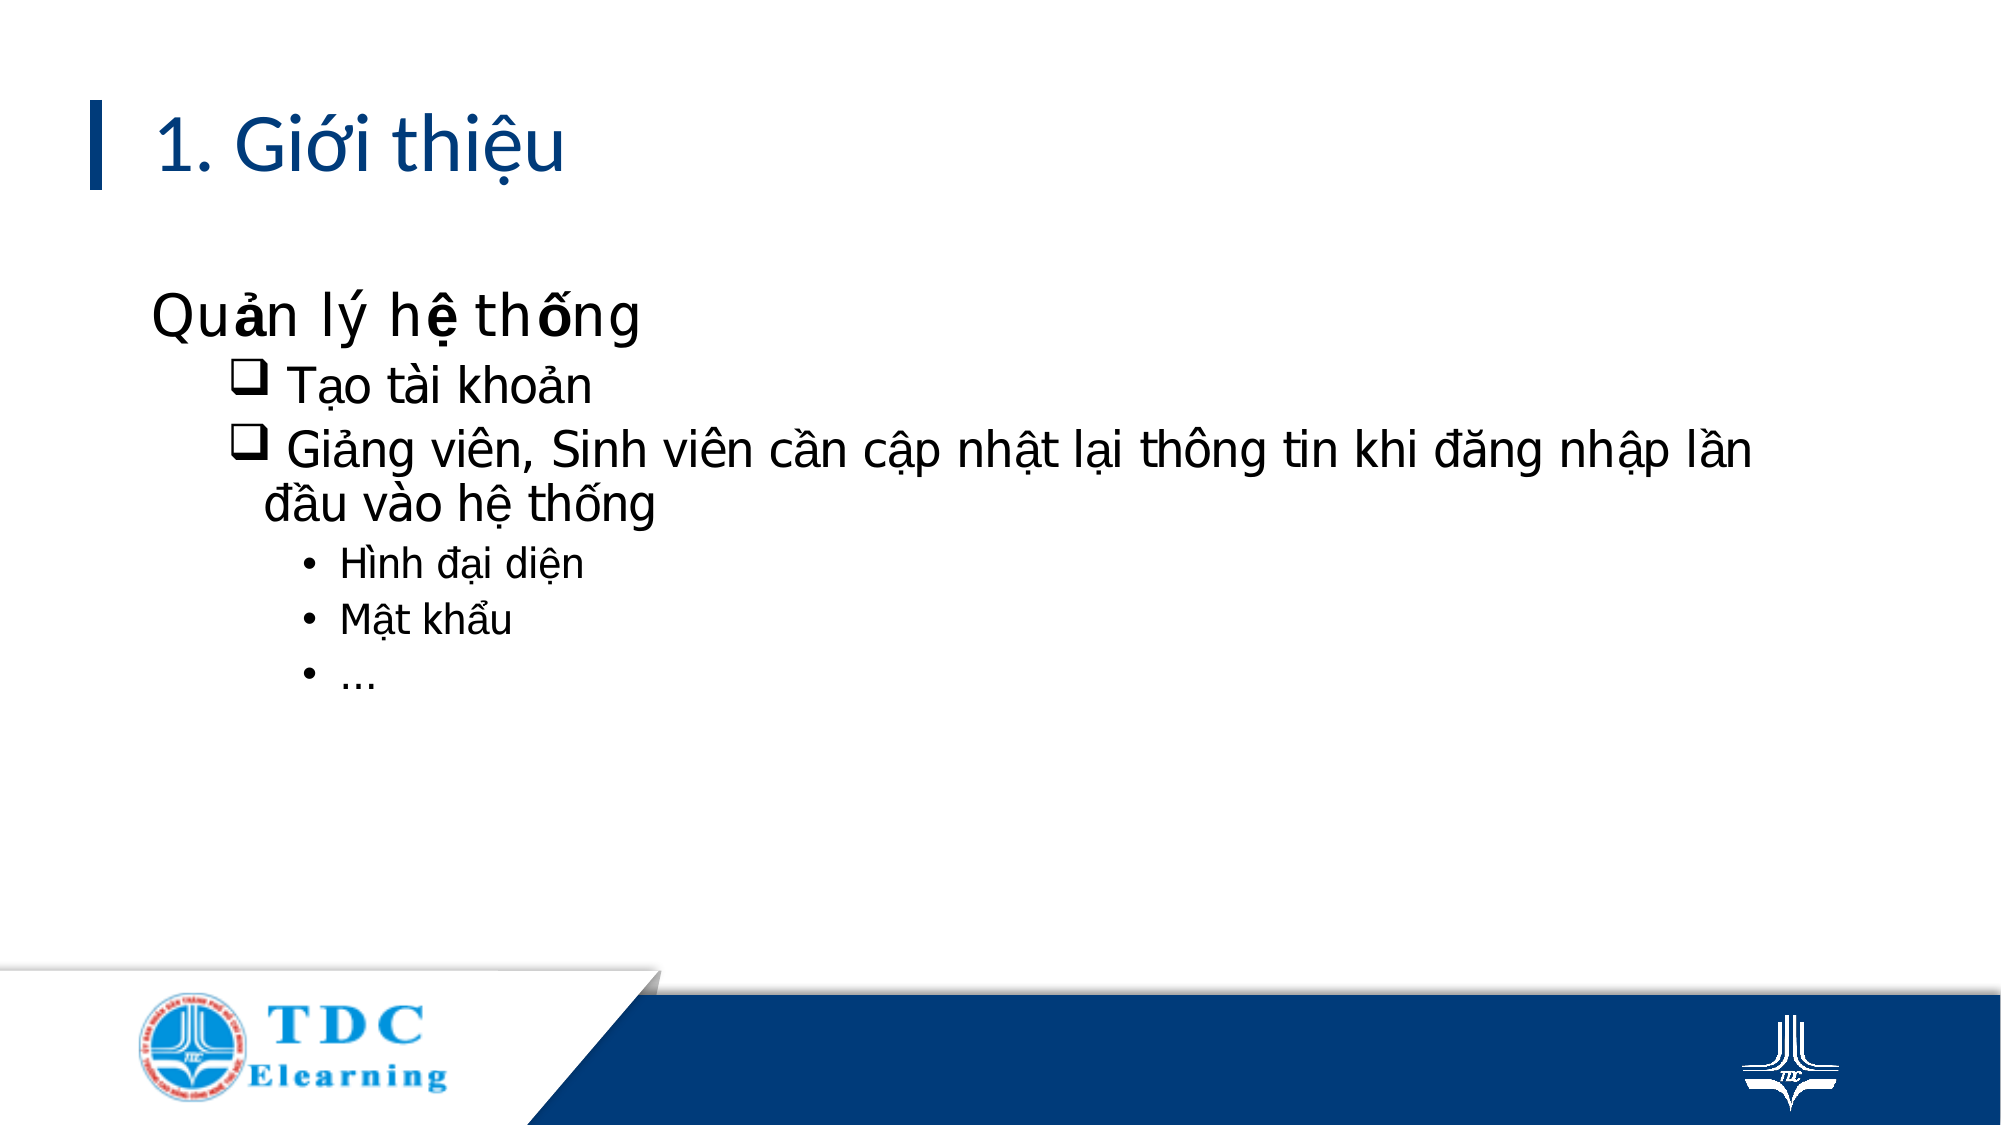

# 1. Giới thiệu
Quản lý hệ thống
 Tạo tài khoản
 Giảng viên, Sinh viên cần cập nhật lại thông tin khi đăng nhập lần đầu vào hệ thống
Hình đại diện
Mật khẩu
...